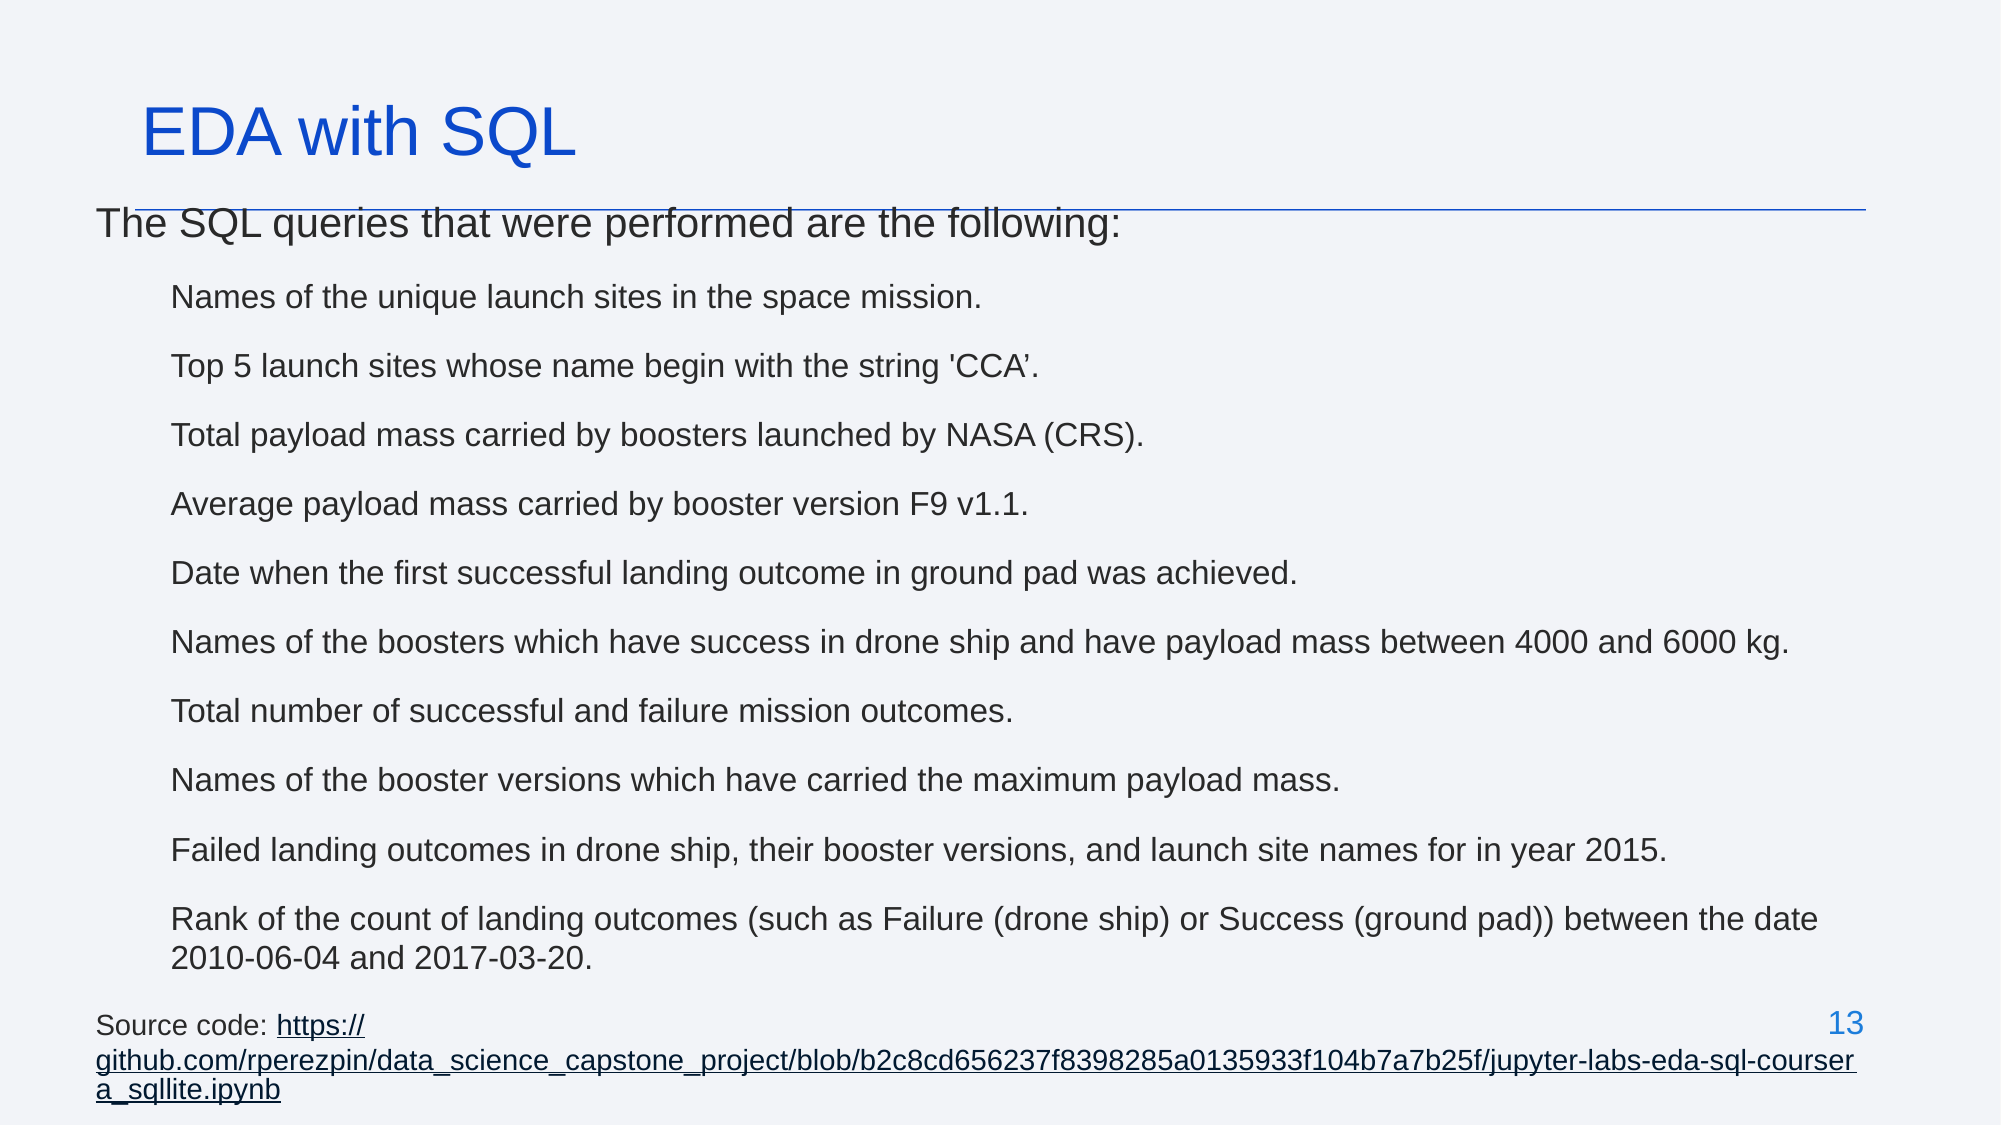

EDA with SQL
The SQL queries that were performed are the following:
Names of the unique launch sites in the space mission.
Top 5 launch sites whose name begin with the string 'CCA’.
Total payload mass carried by boosters launched by NASA (CRS).
Average payload mass carried by booster version F9 v1.1.
Date when the first successful landing outcome in ground pad was achieved.
Names of the boosters which have success in drone ship and have payload mass between 4000 and 6000 kg.
Total number of successful and failure mission outcomes.
Names of the booster versions which have carried the maximum payload mass.
Failed landing outcomes in drone ship, their booster versions, and launch site names for in year 2015.
Rank of the count of landing outcomes (such as Failure (drone ship) or Success (ground pad)) between the date 2010-06-04 and 2017-03-20.
Source code: https://github.com/rperezpin/data_science_capstone_project/blob/b2c8cd656237f8398285a0135933f104b7a7b25f/jupyter-labs-eda-sql-coursera_sqllite.ipynb

13